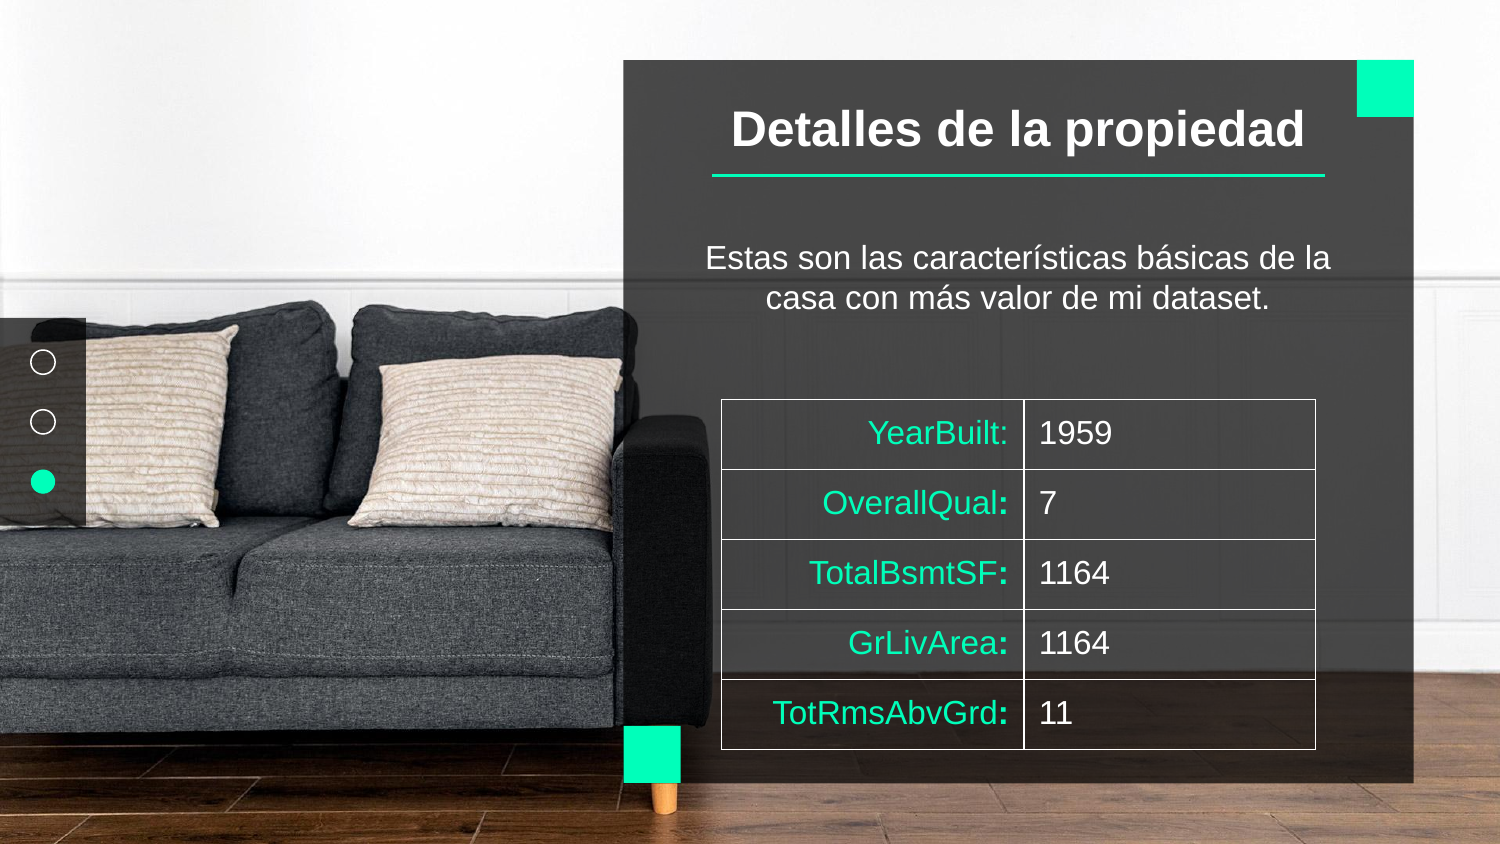

# Detalles de la propiedad
Estas son las características básicas de la casa con más valor de mi dataset.

| YearBuilt: | 1959 |
| --- | --- |
| OverallQual: | 7 |
| TotalBsmtSF: | 1164 |
| GrLivArea: | 1164 |
| TotRmsAbvGrd: | 11 |